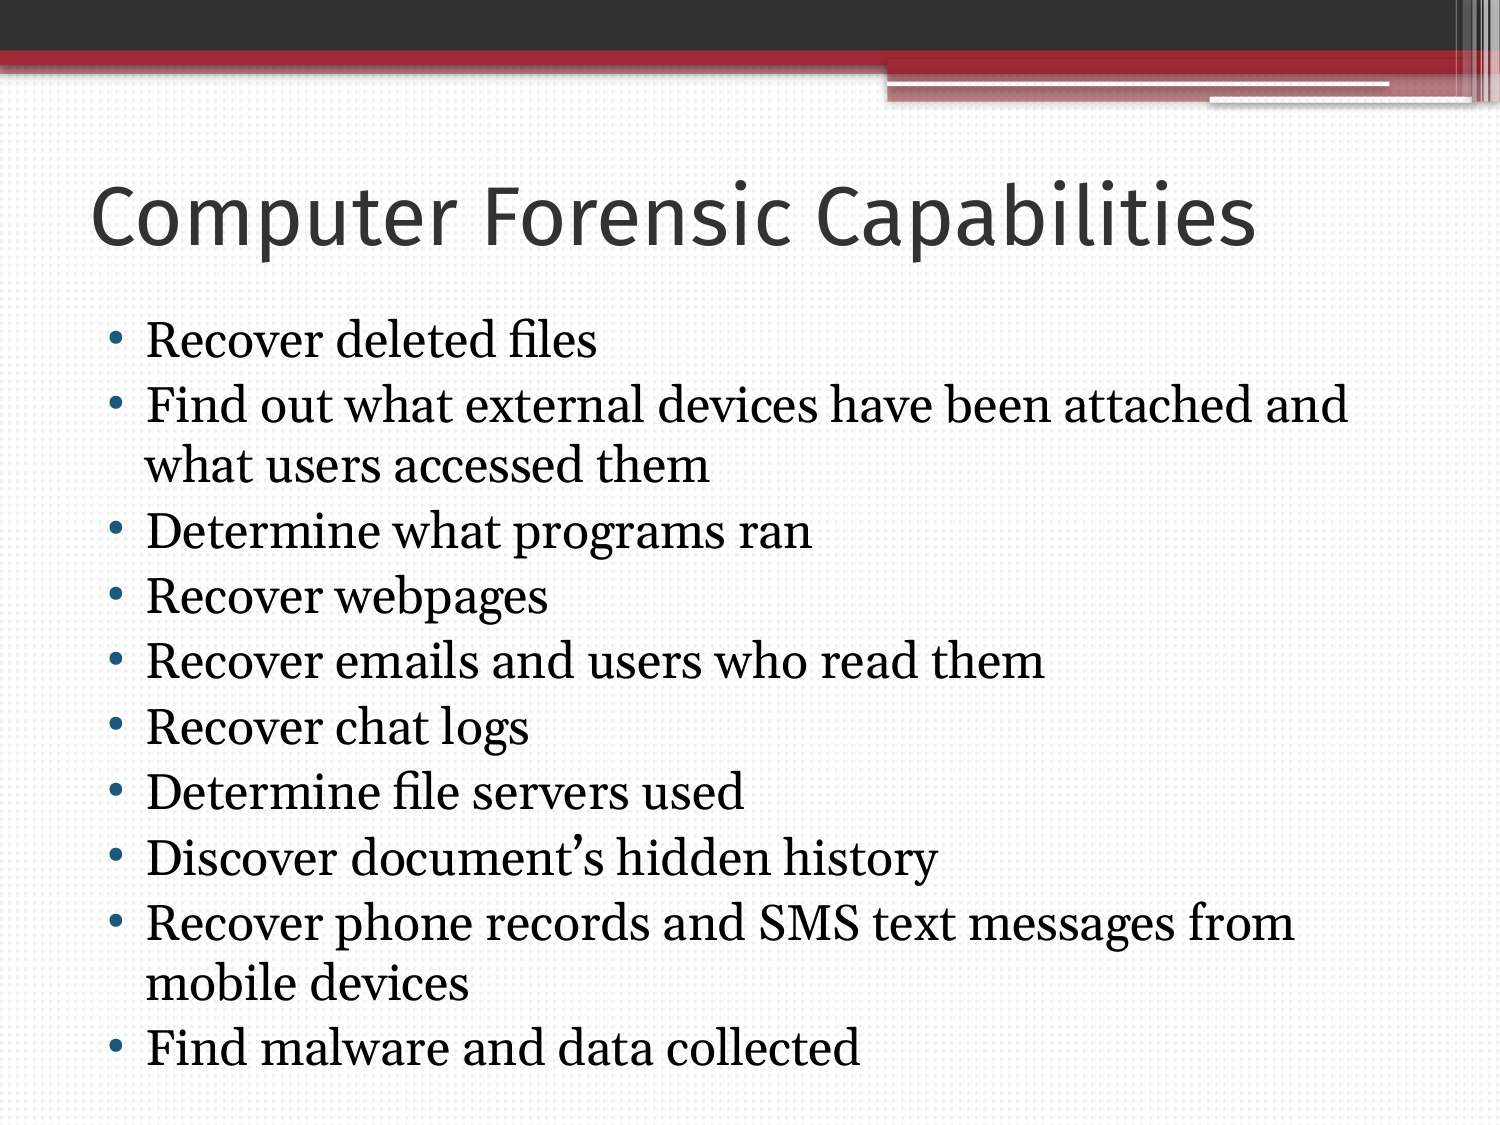

# Computer Forensic Capabilities
Recover deleted files
Find out what external devices have been attached and what users accessed them
Determine what programs ran
Recover webpages
Recover emails and users who read them
Recover chat logs
Determine file servers used
Discover document’s hidden history
Recover phone records and SMS text messages from mobile devices
Find malware and data collected